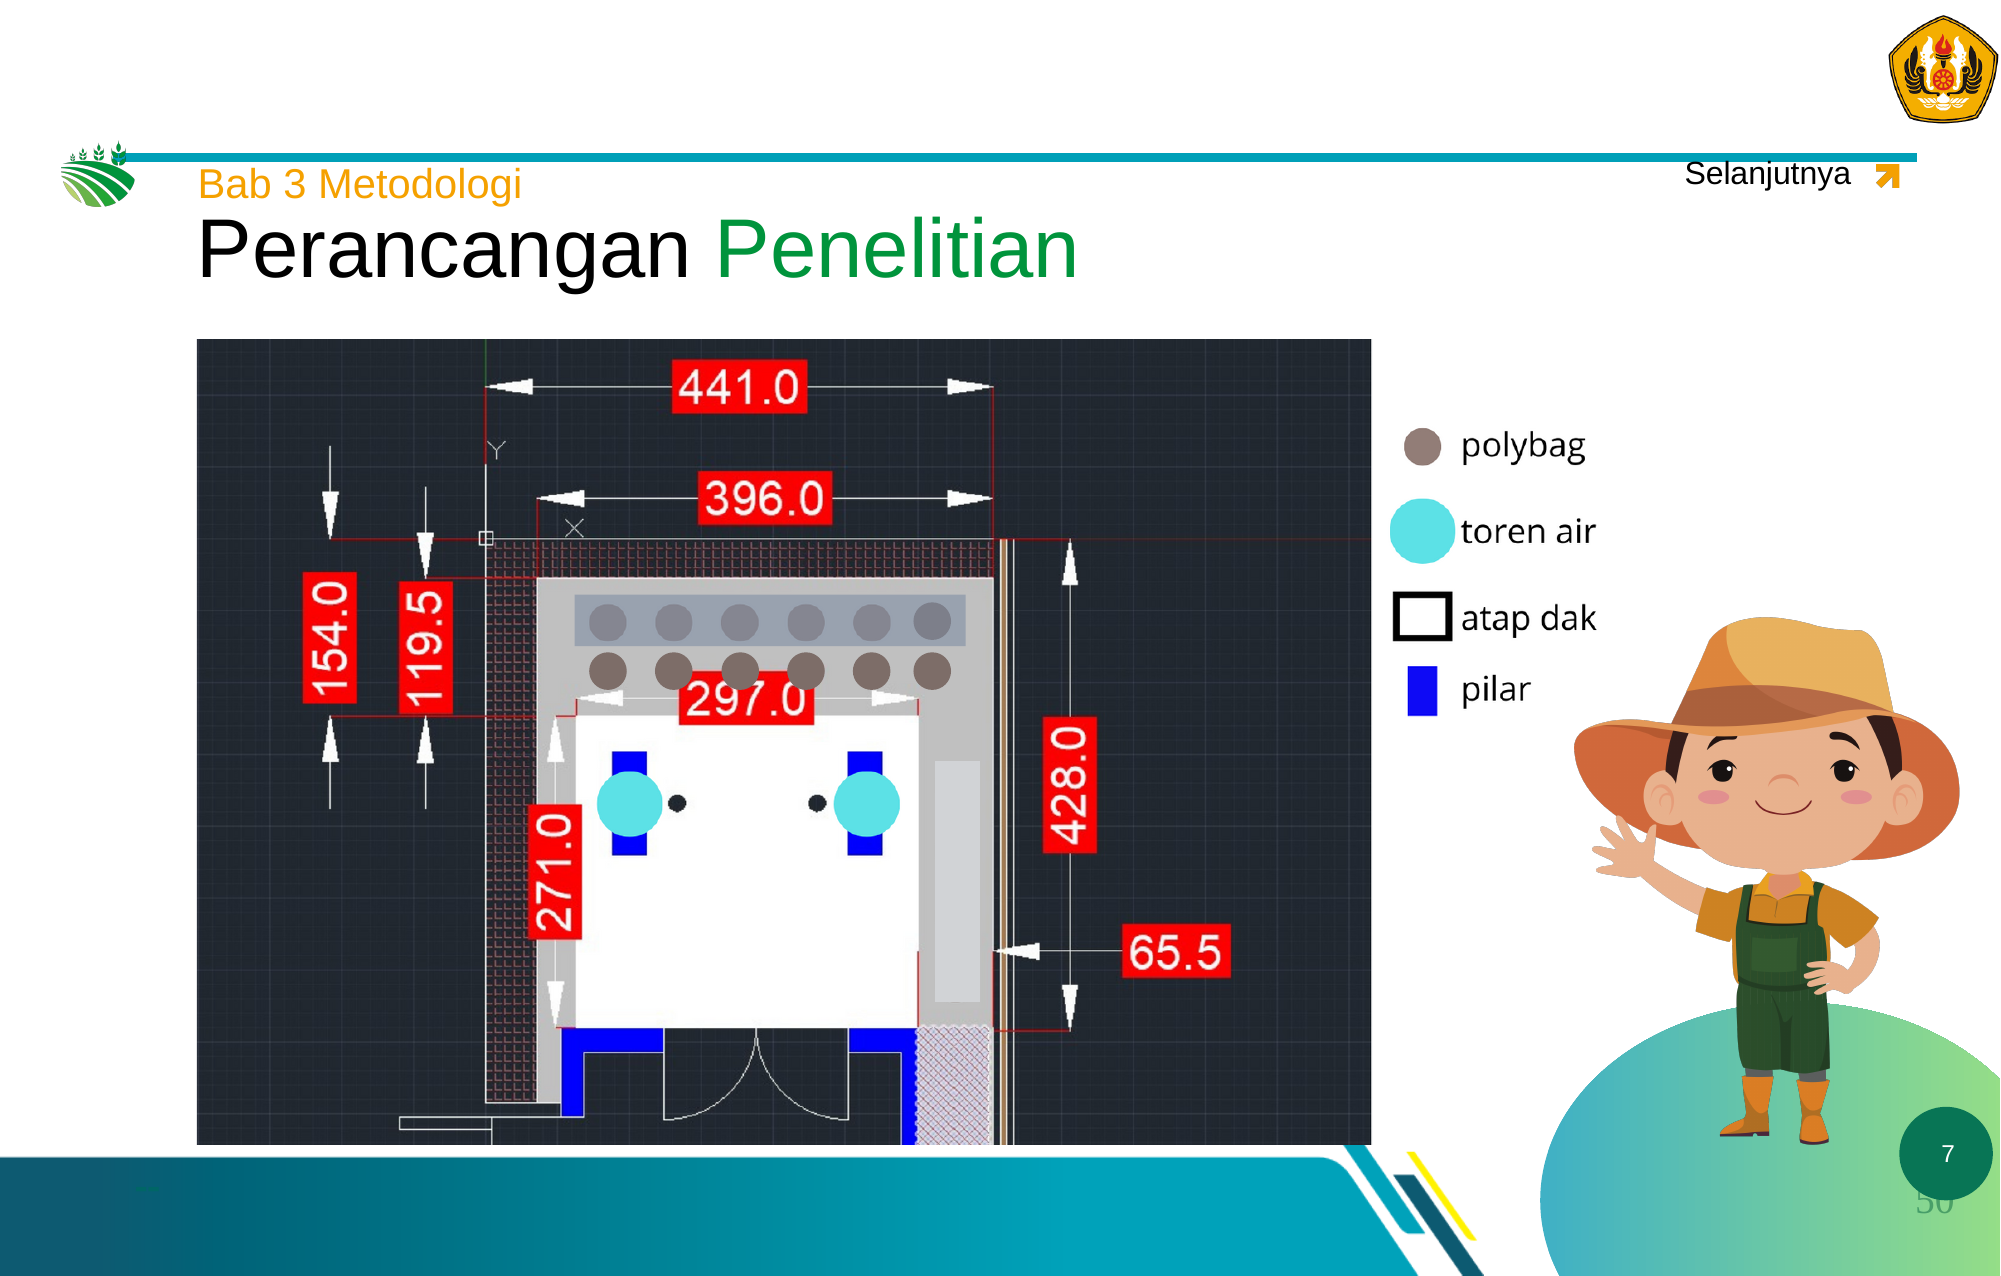

#

Bab 3 Metodologi
Selanjutnya

Perancangan Penelitian

7